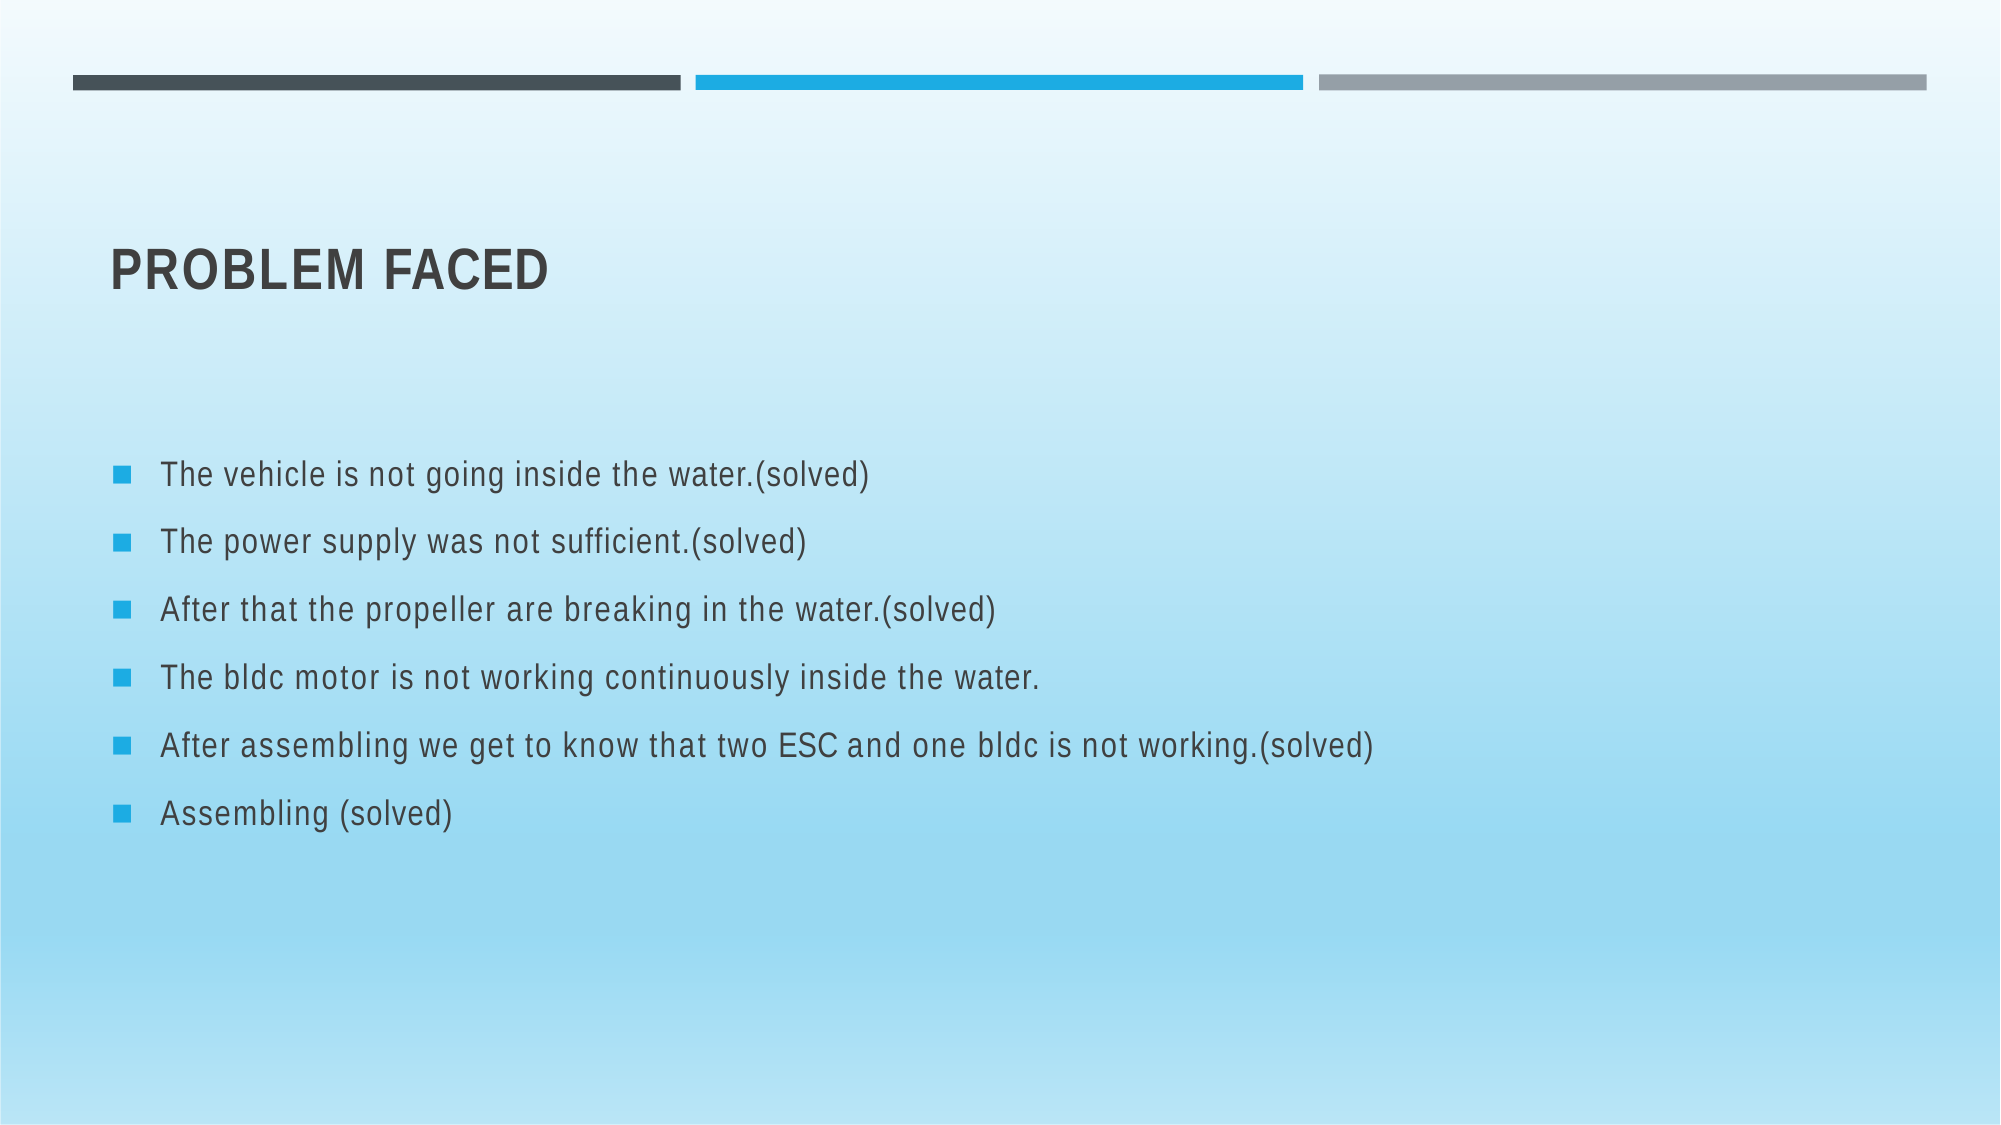

# PROBLEM FACED
The vehicle is not going inside the water.(solved)
The power supply was not sufficient.(solved)
After that the propeller are breaking in the water.(solved)
The bldc motor is not working continuously inside the water.
After assembling we get to know that two ESC and one bldc is not working.(solved)
Assembling (solved)